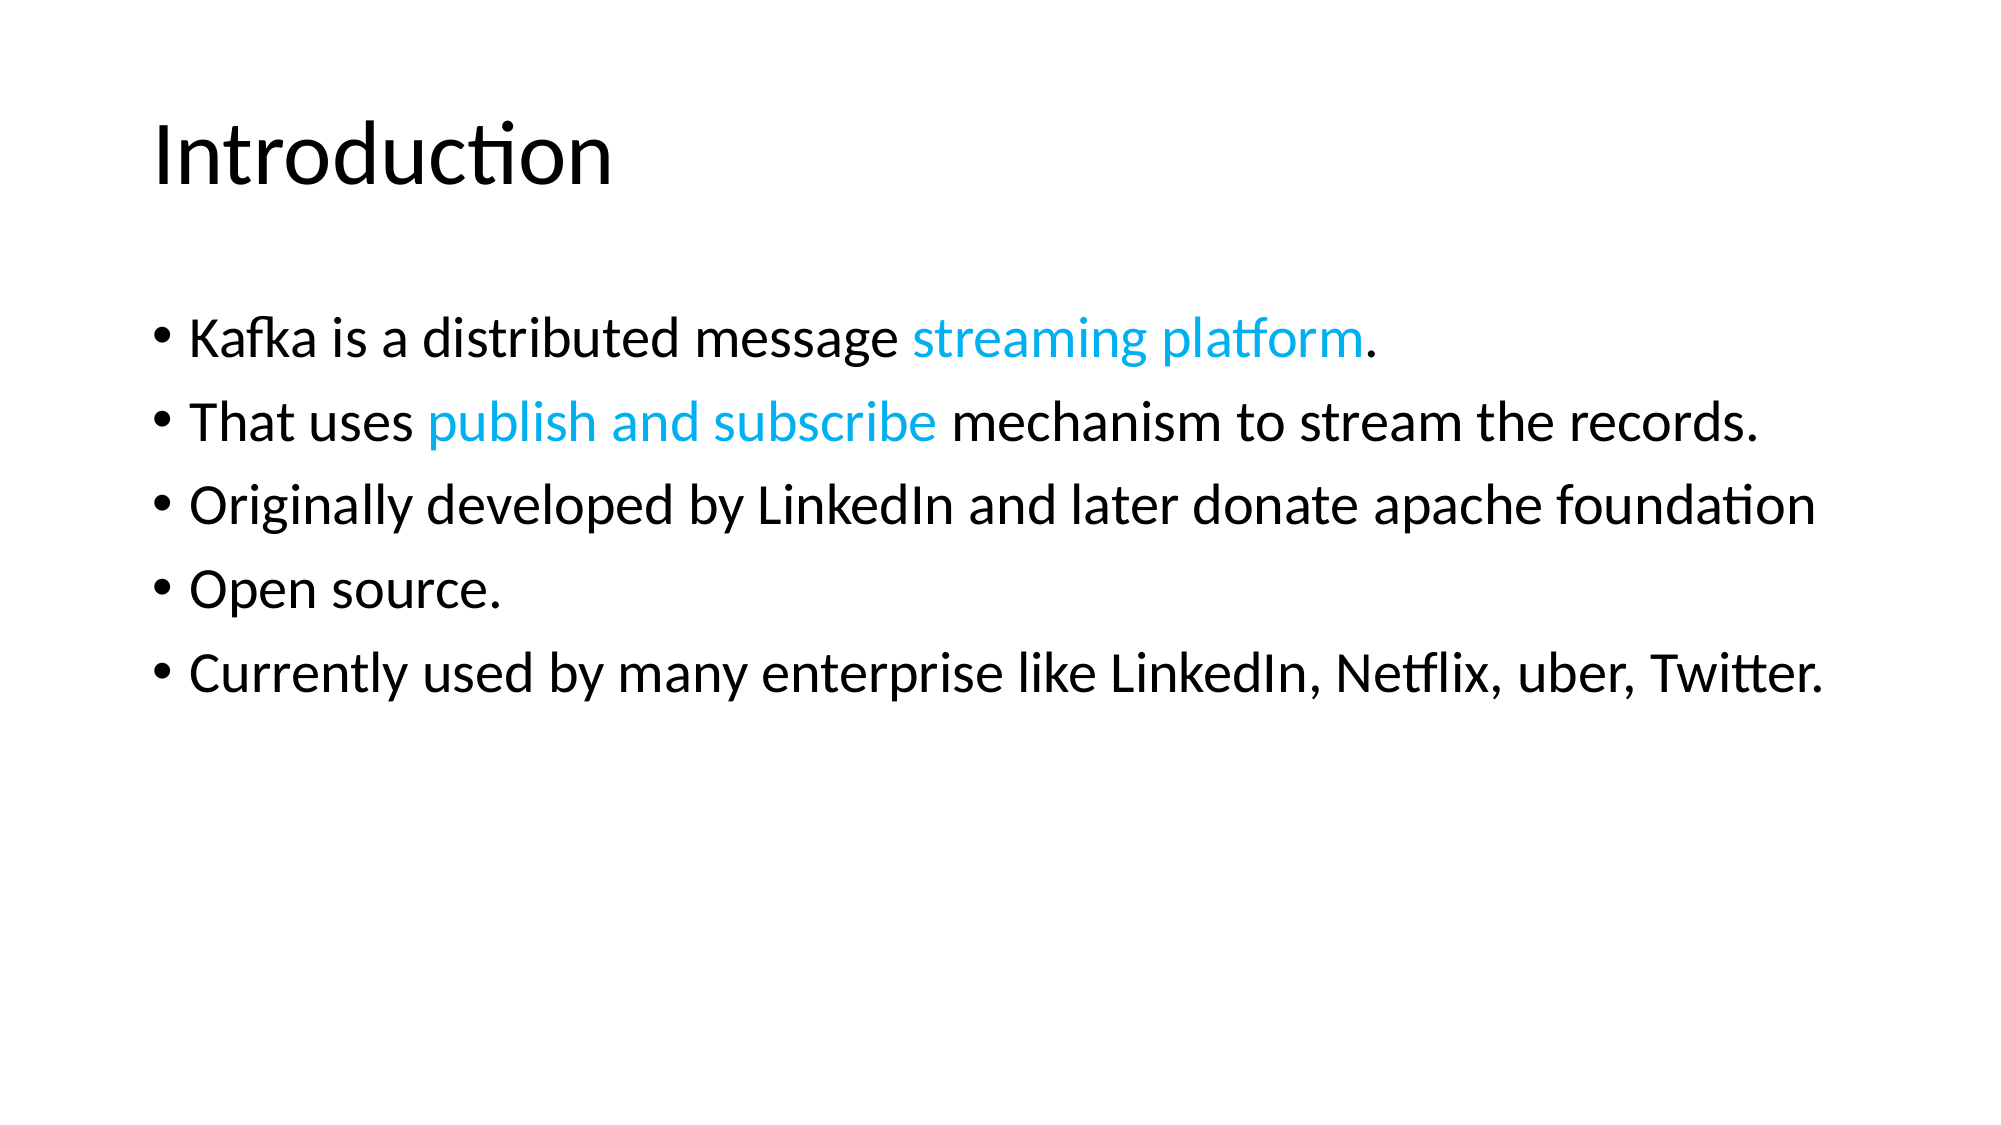

# Introduction
Kafka is a distributed message streaming platform.
That uses publish and subscribe mechanism to stream the records.
Originally developed by LinkedIn and later donate apache foundation
Open source.
Currently used by many enterprise like LinkedIn, Netflix, uber, Twitter.